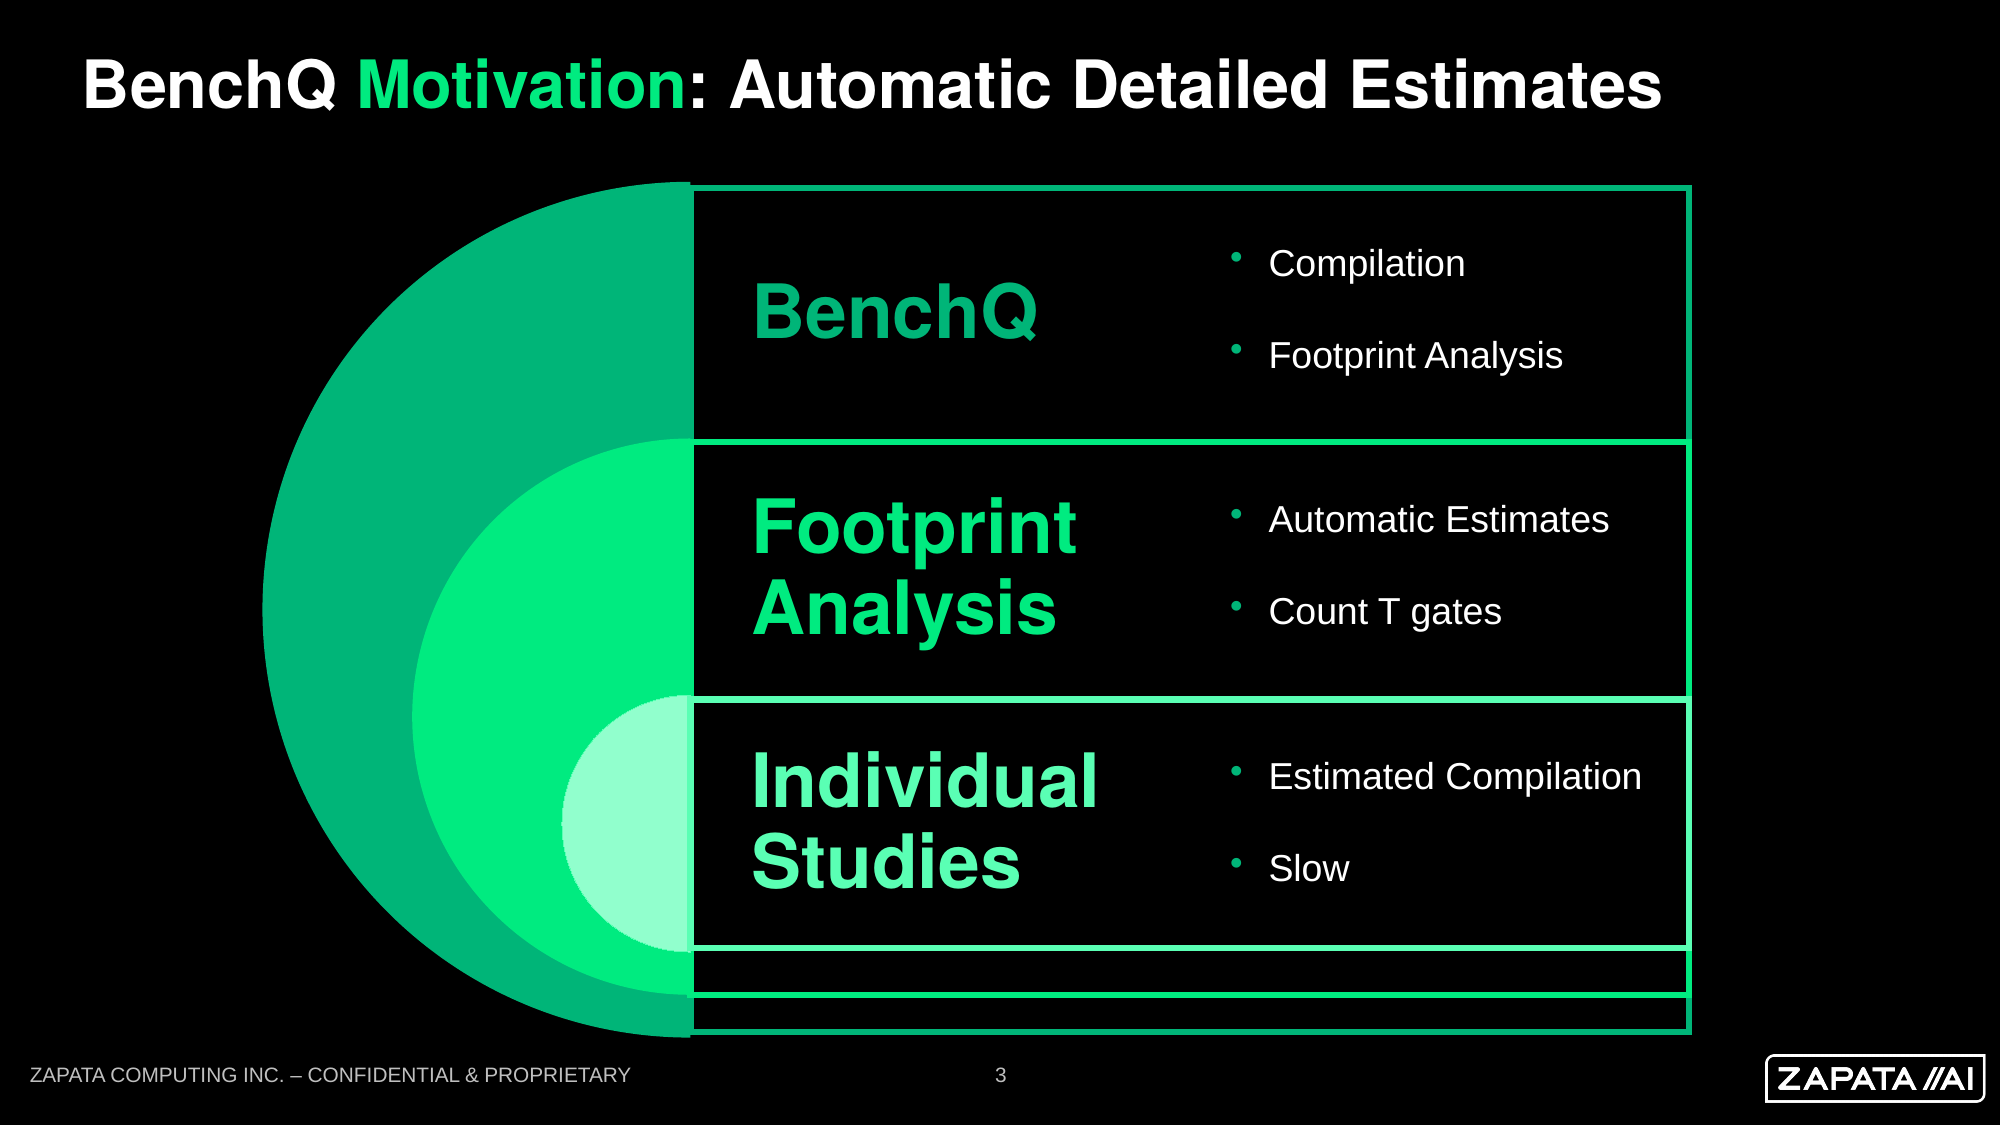

# BenchQ Motivation: Automatic Detailed Estimates
BenchQ
Footprint Analysis
Individual Studies
Compilation

Footprint Analysis
Automatic Estimates

Count T gates
Estimated Compilation

Slow
ZAPATA COMPUTING INC. – CONFIDENTIAL & PROPRIETARY
3